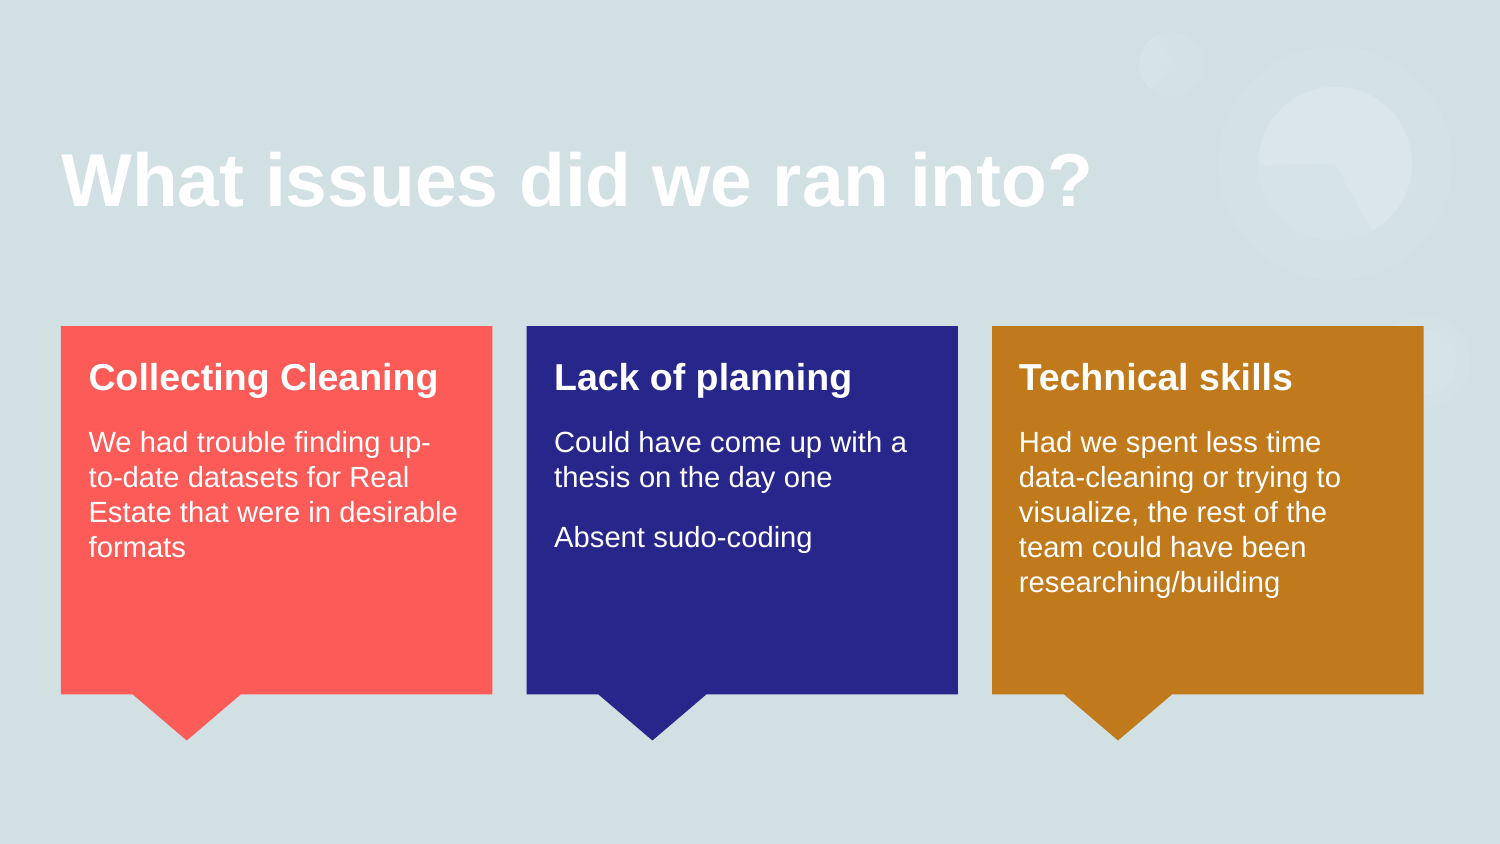

# What issues did we ran into?

Collecting Cleaning
We had trouble finding up-to-date datasets for Real Estate that were in desirable formats
Lack of planning
Could have come up with a thesis on the day one
Absent sudo-coding
Technical skills
Had we spent less time data-cleaning or trying to visualize, the rest of the team could have been researching/building